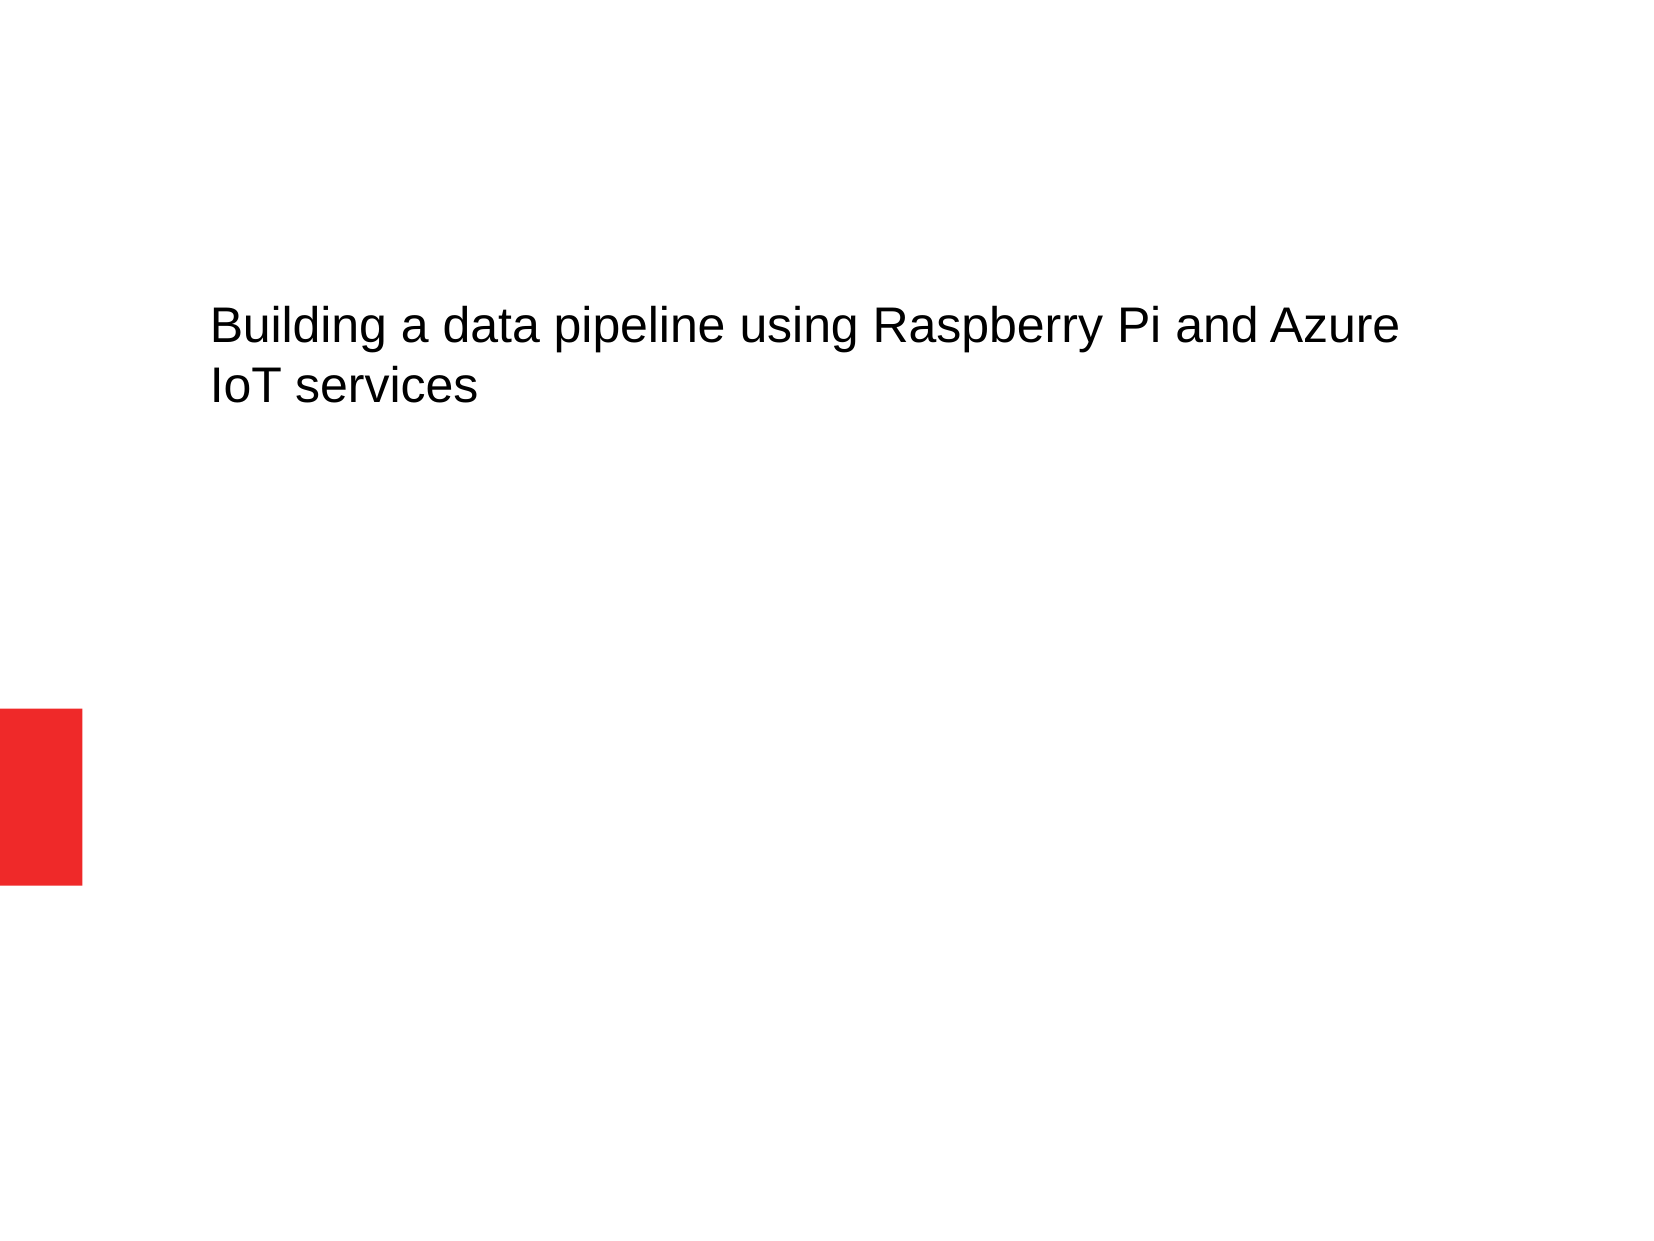

Building a data pipeline using Raspberry Pi and Azure IoT services